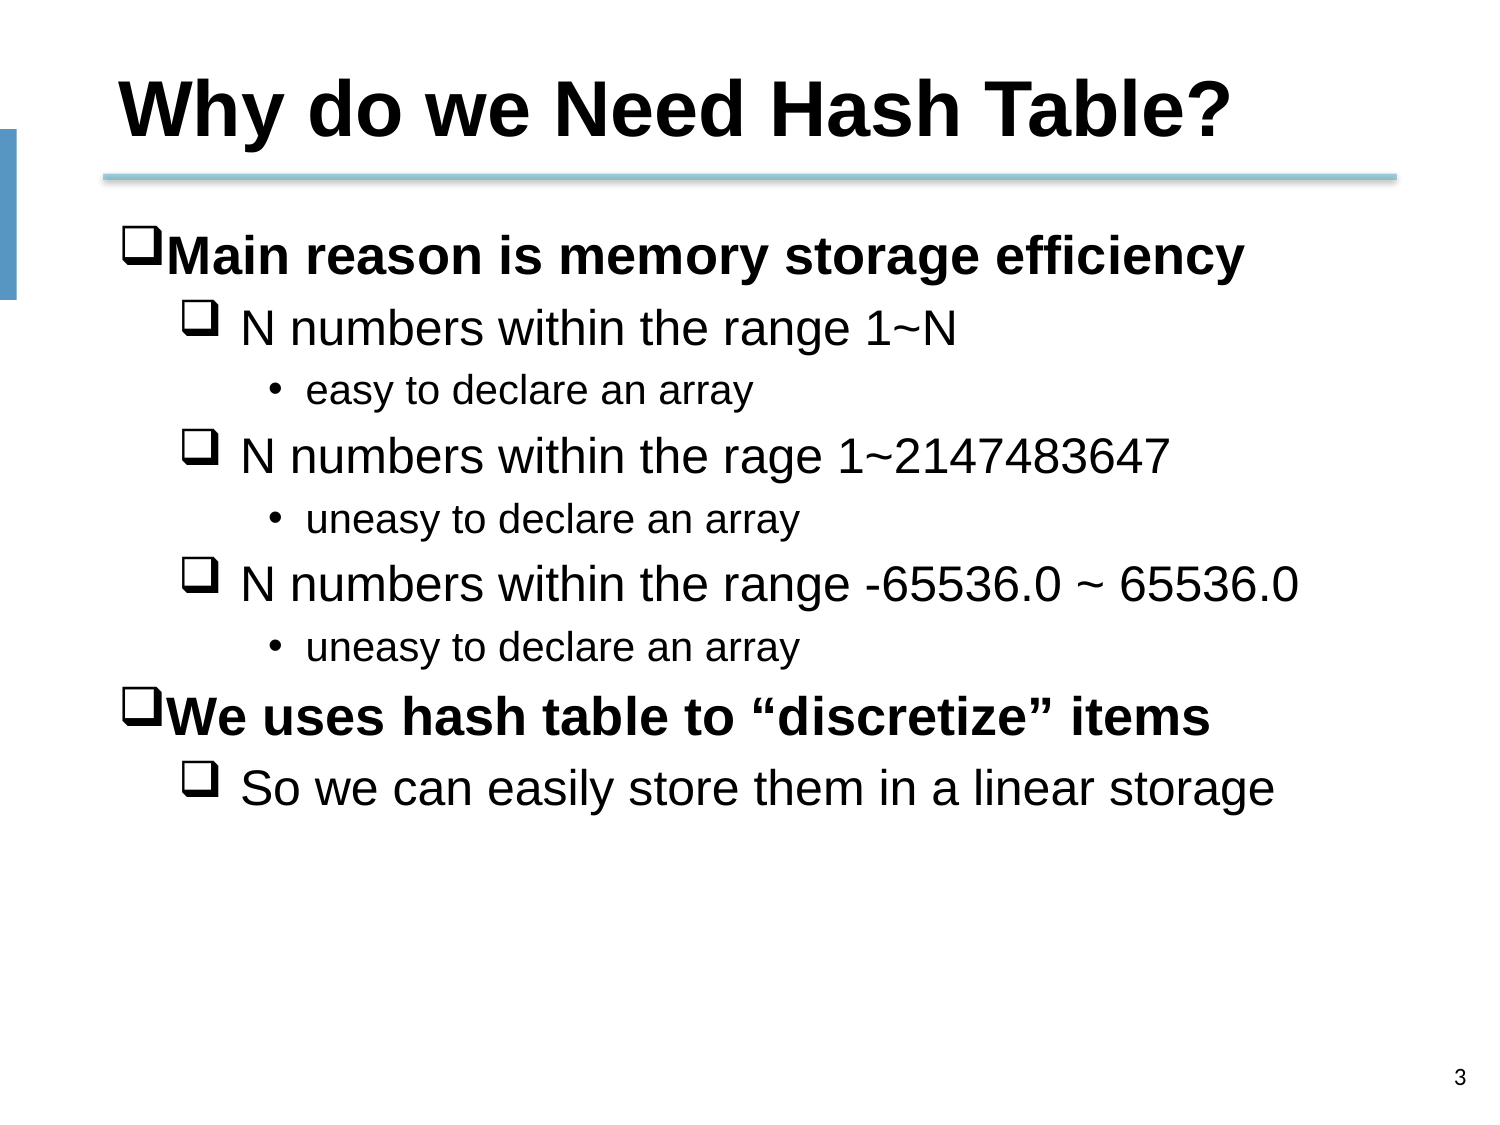

# Why do we Need Hash Table?
Main reason is memory storage efficiency
N numbers within the range 1~N
easy to declare an array
N numbers within the rage 1~2147483647
uneasy to declare an array
N numbers within the range -65536.0 ~ 65536.0
uneasy to declare an array
We uses hash table to “discretize” items
So we can easily store them in a linear storage

3